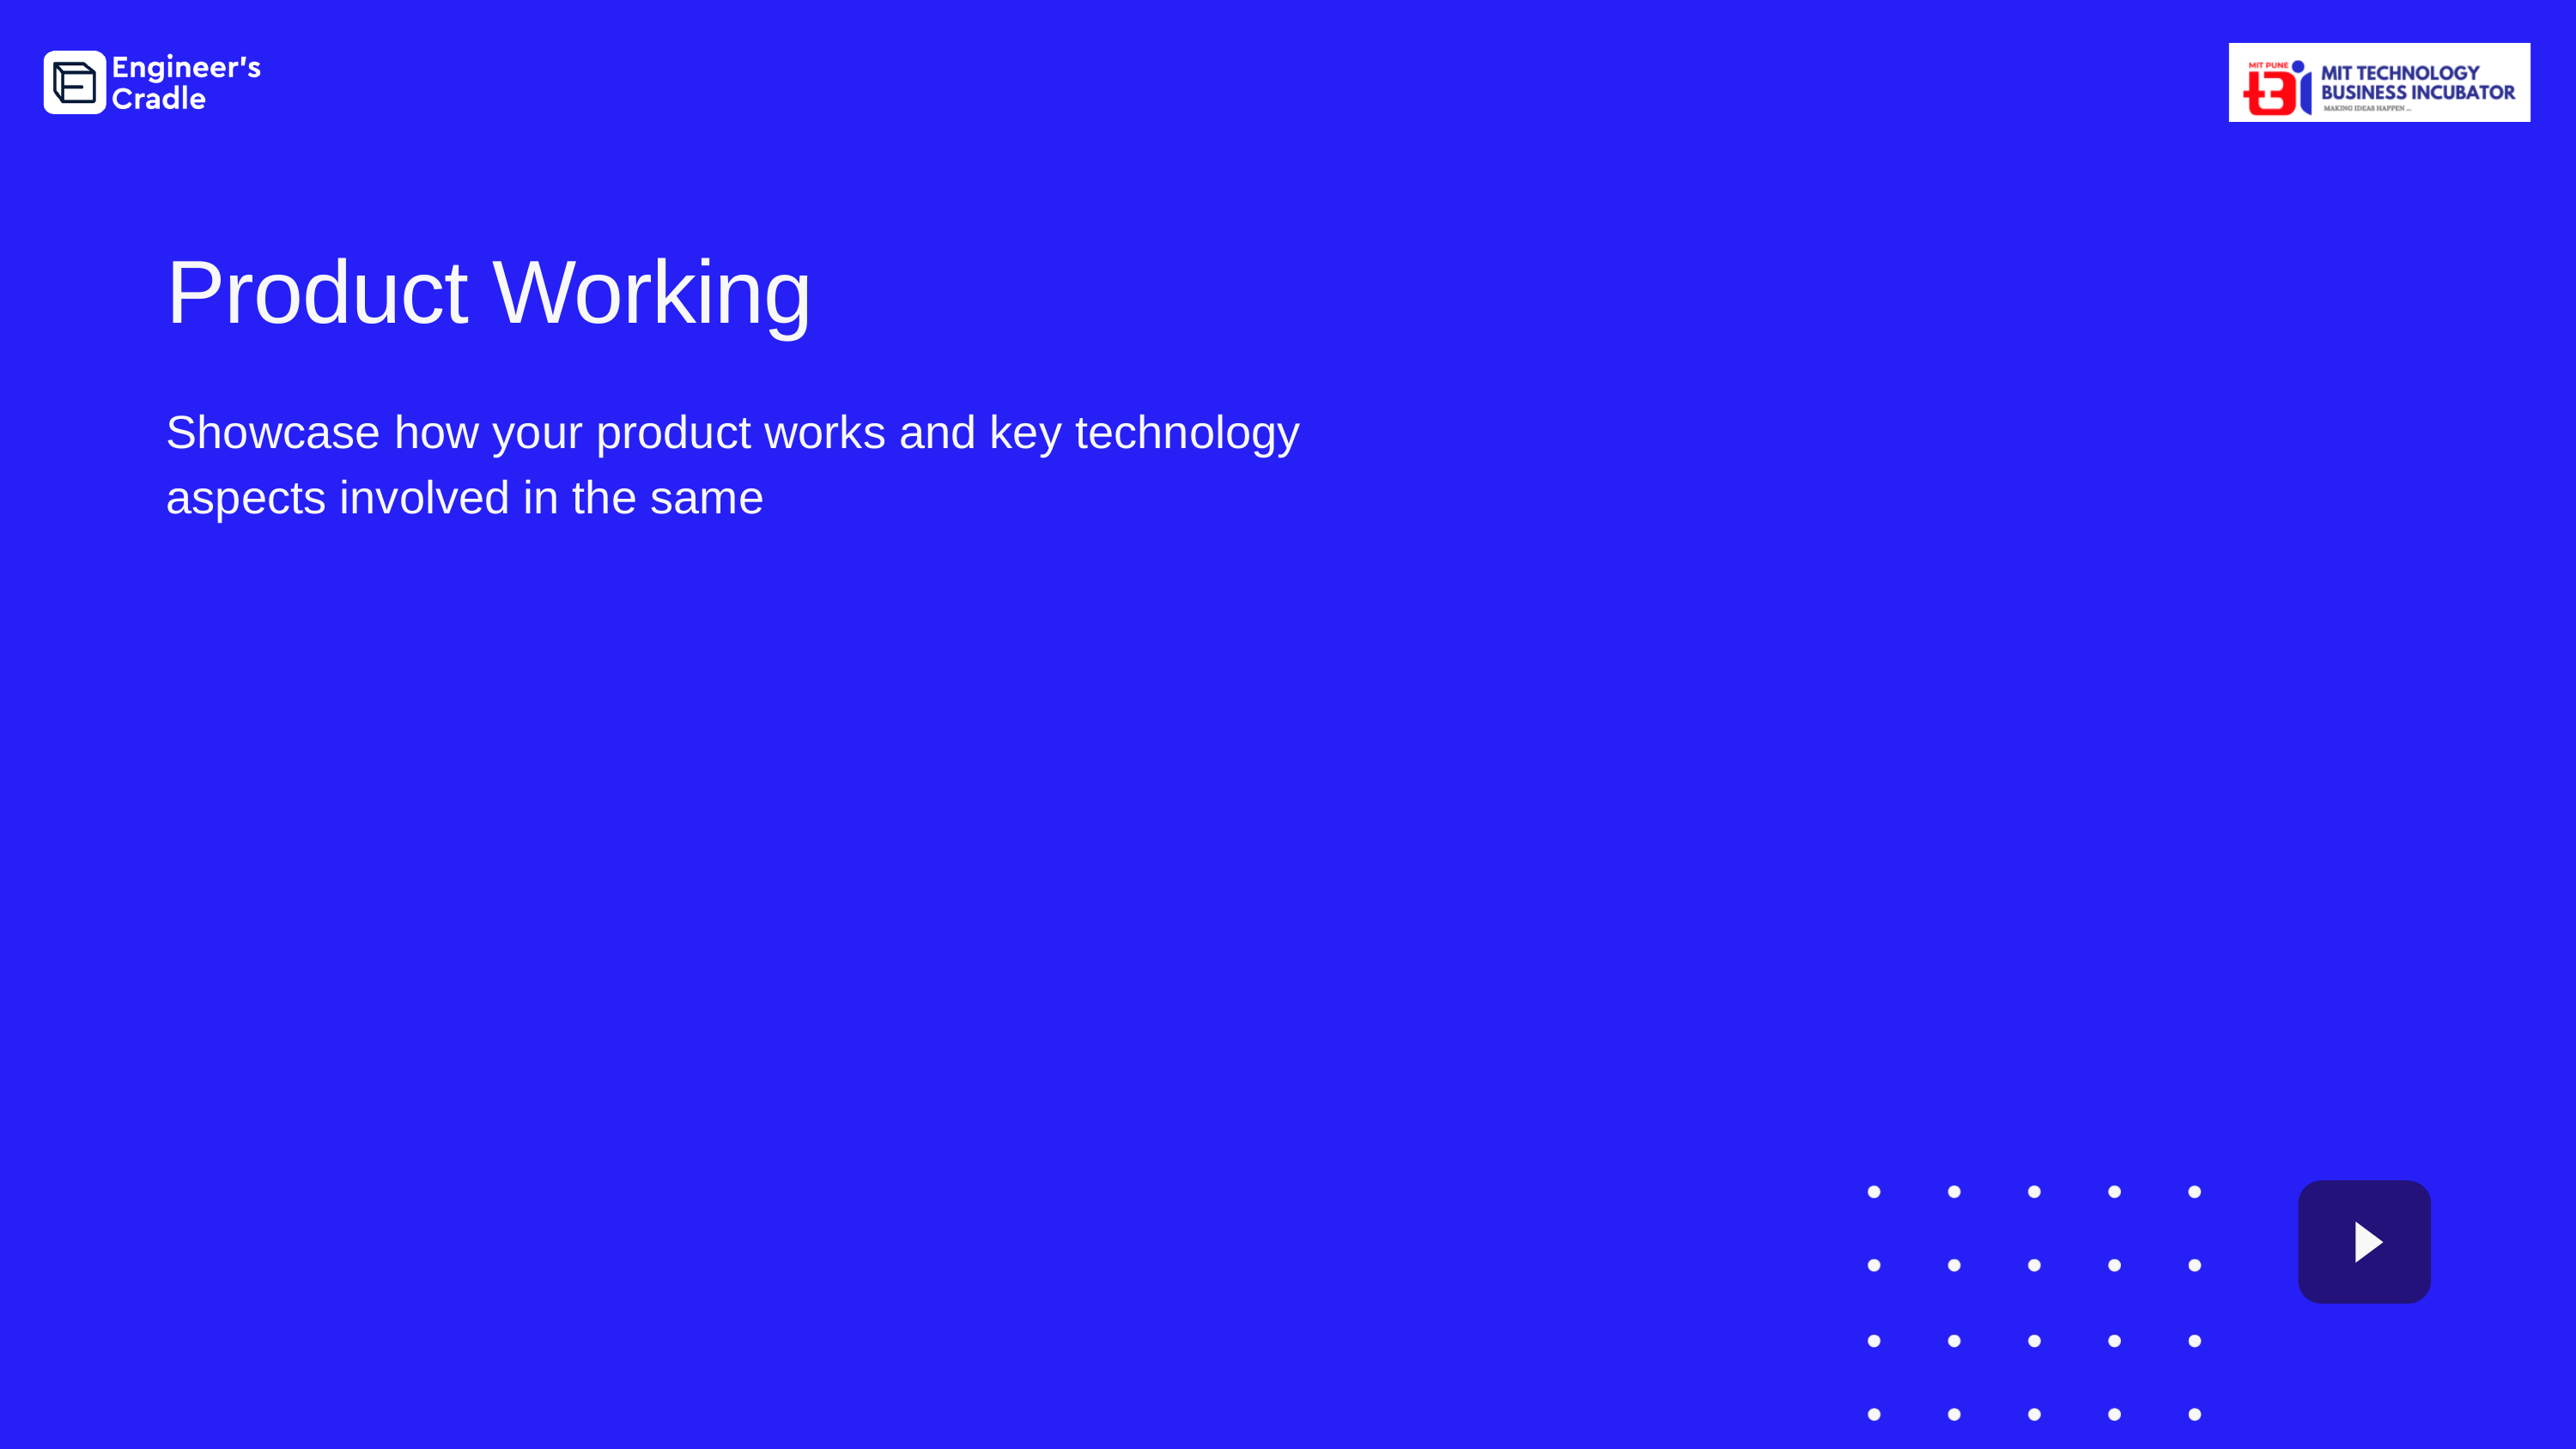

Product Working
Showcase how your product works and key technology aspects involved in the same